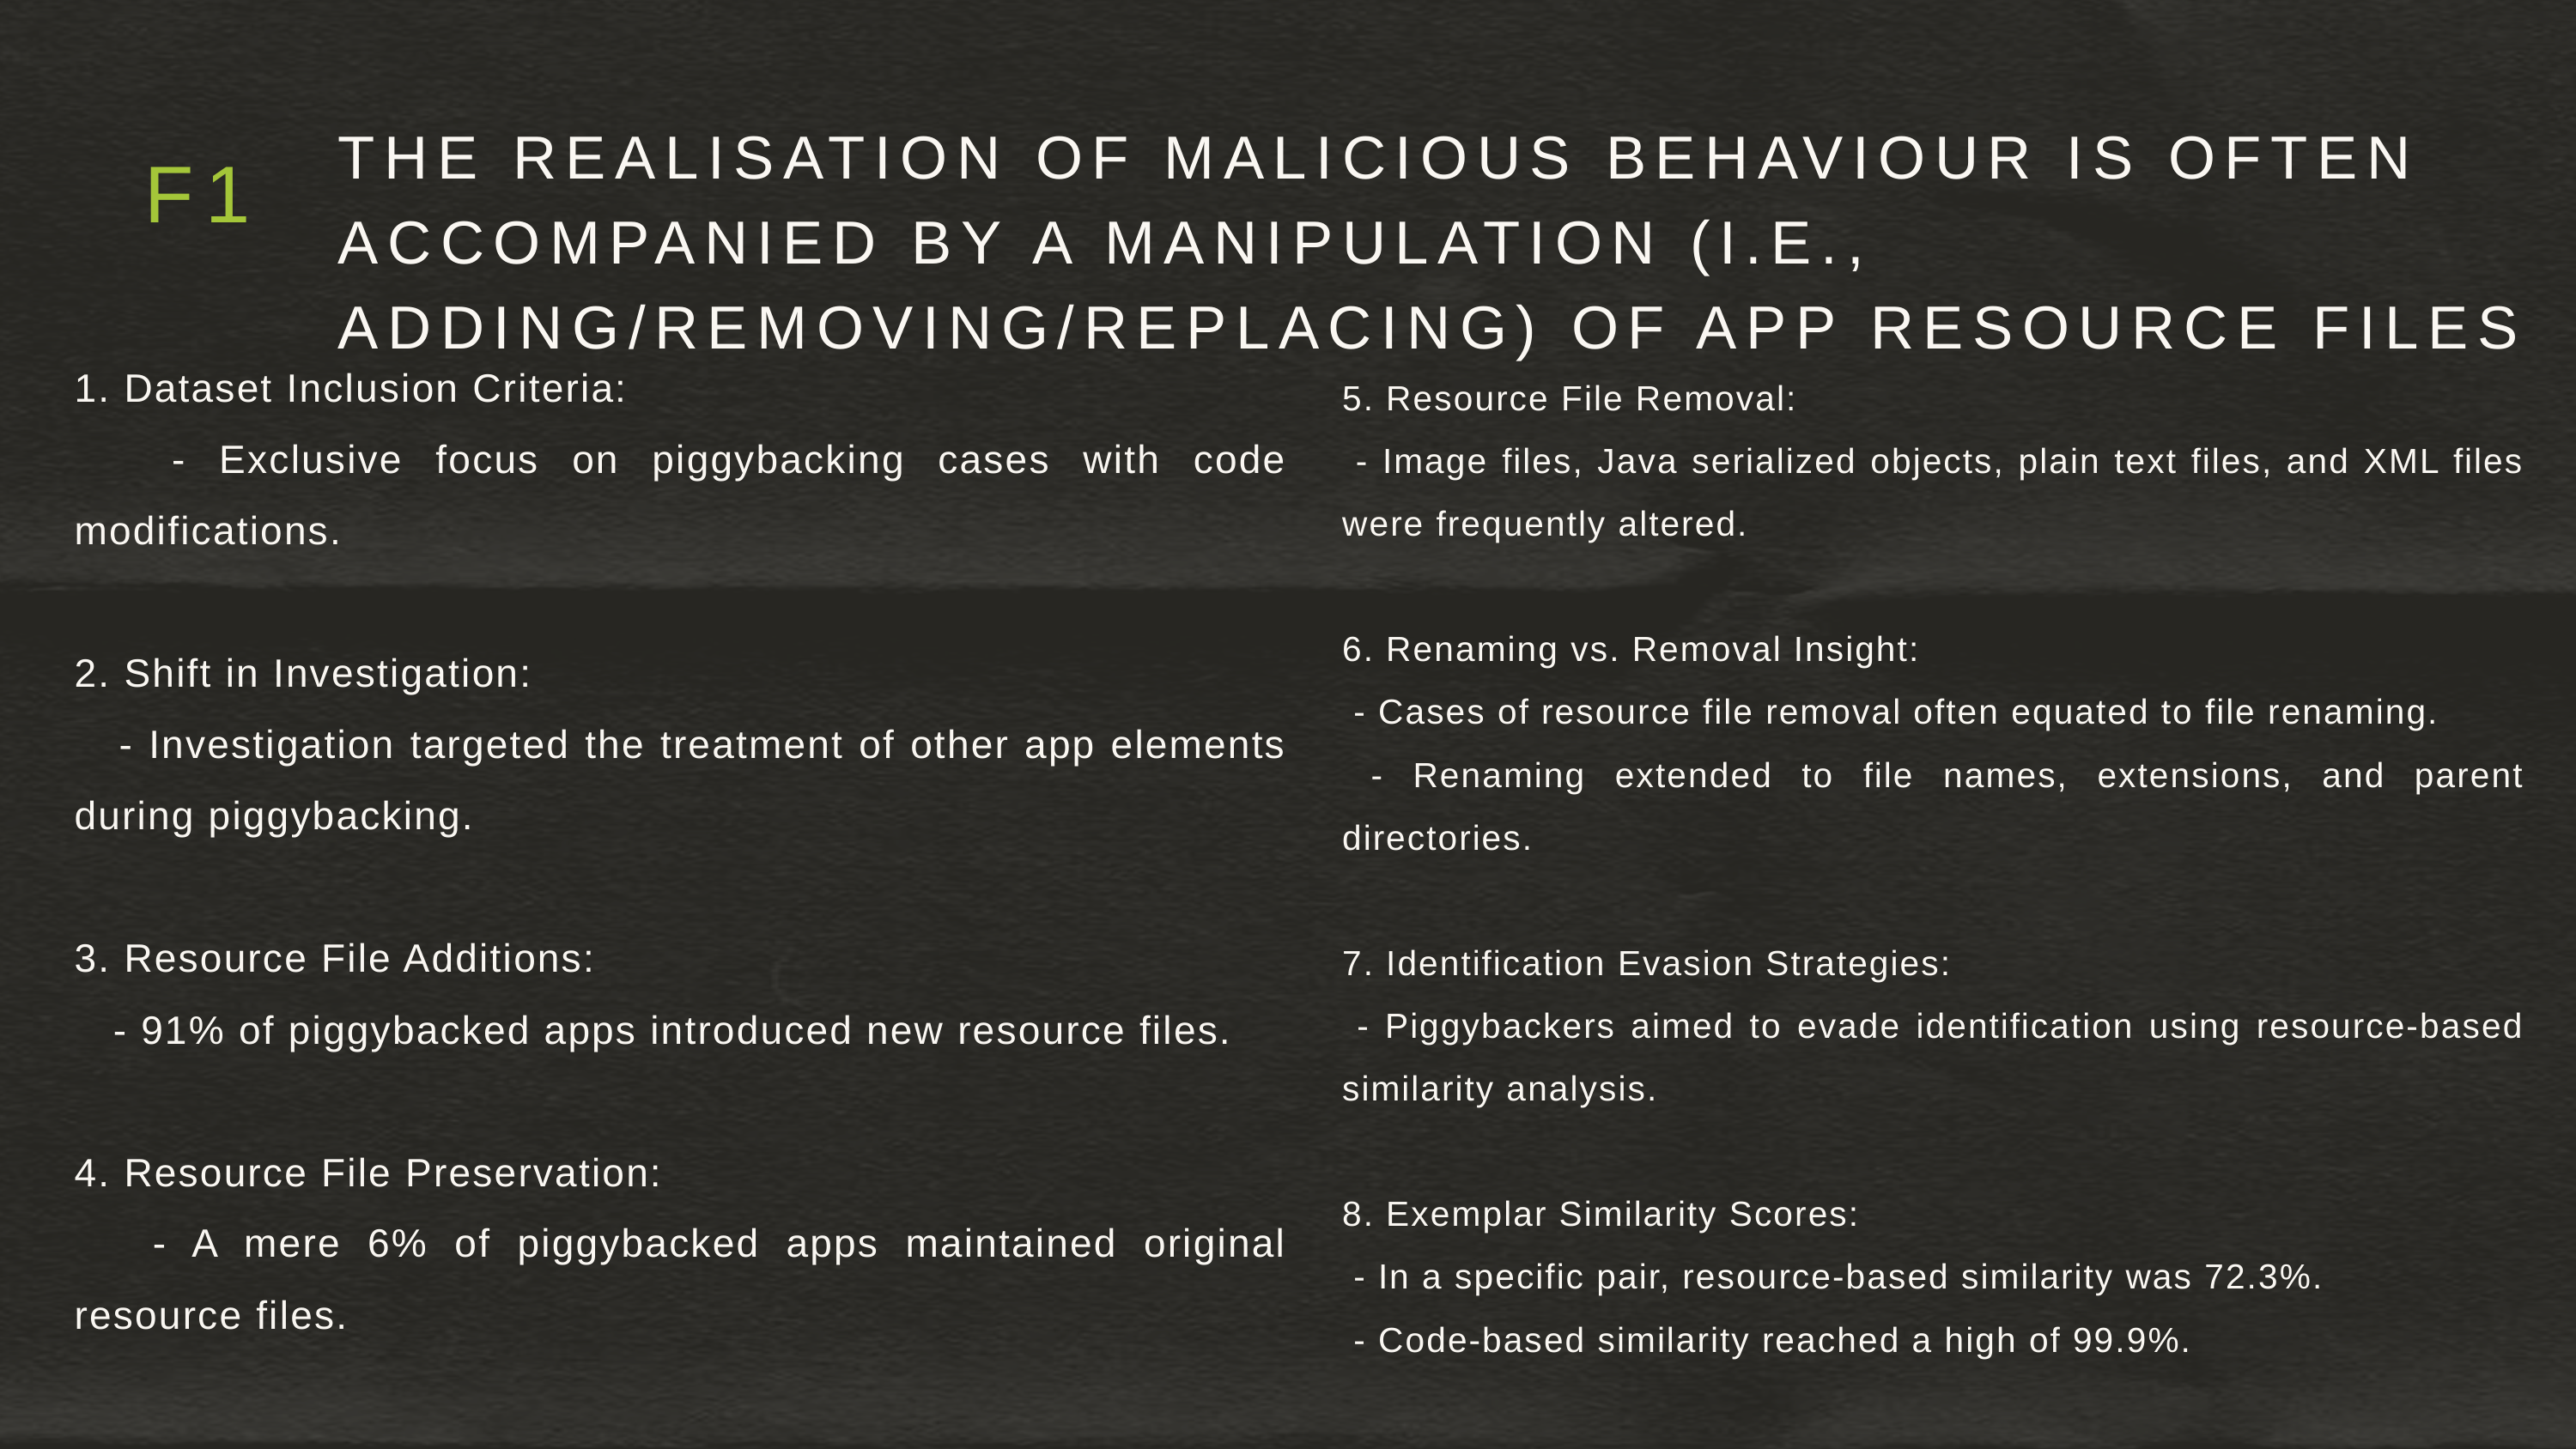

THE REALISATION OF MALICIOUS BEHAVIOUR IS OFTEN ACCOMPANIED BY A MANIPULATION (I.E., ADDING/REMOVING/REPLACING) OF APP RESOURCE FILES
F1
1. Dataset Inclusion Criteria:
   - Exclusive focus on piggybacking cases with code modifications.

2. Shift in Investigation:
   - Investigation targeted the treatment of other app elements during piggybacking.

3. Resource File Additions:
   - 91% of piggybacked apps introduced new resource files.

4. Resource File Preservation:
   - A mere 6% of piggybacked apps maintained original resource files.

5. Resource File Removal:
 - Image files, Java serialized objects, plain text files, and XML files were frequently altered.

6. Renaming vs. Removal Insight:
 - Cases of resource file removal often equated to file renaming.
 - Renaming extended to file names, extensions, and parent directories.

7. Identification Evasion Strategies:
 - Piggybackers aimed to evade identification using resource-based similarity analysis.

8. Exemplar Similarity Scores:
 - In a specific pair, resource-based similarity was 72.3%.
 - Code-based similarity reached a high of 99.9%.